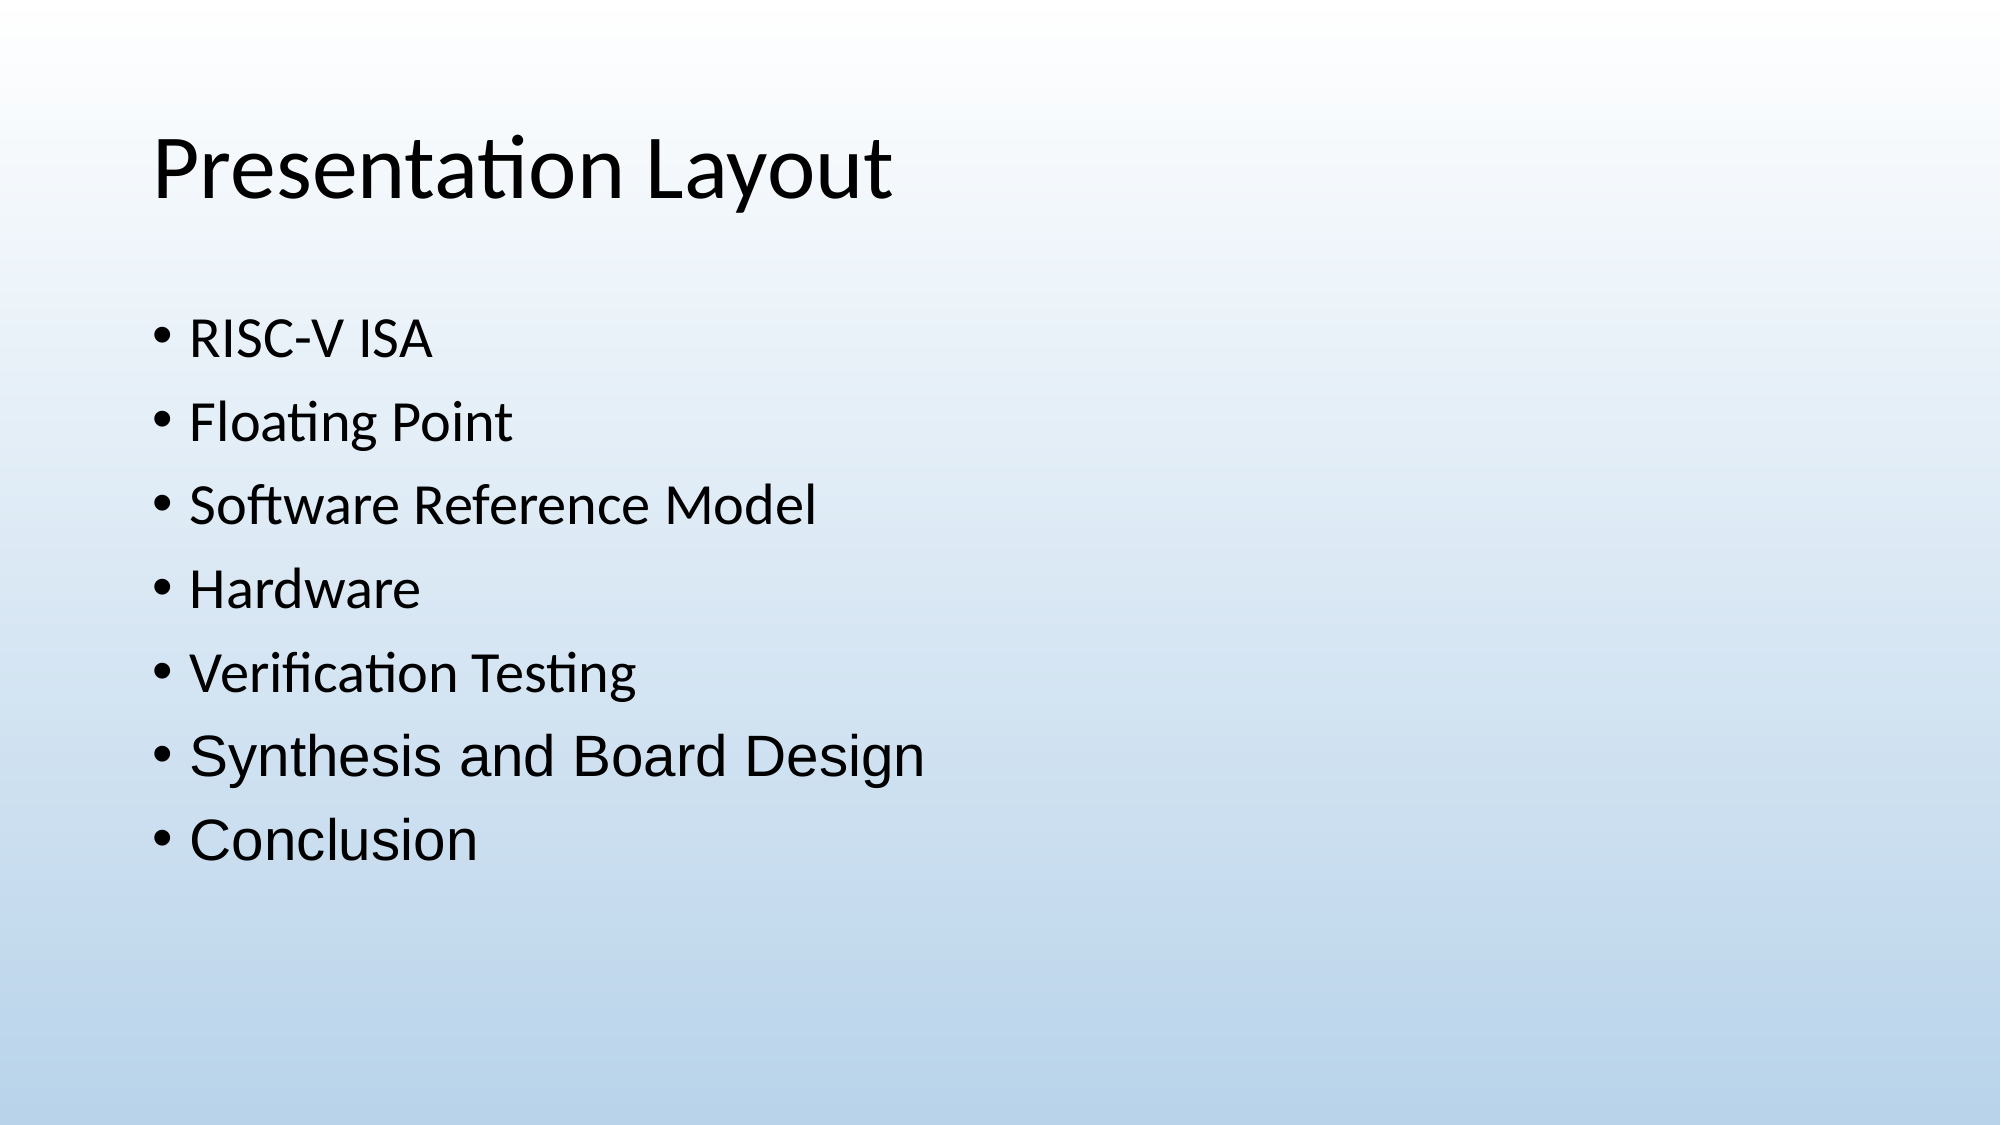

# Presentation Layout
RISC-V ISA
Floating Point
Software Reference Model
Hardware
Verification Testing
Synthesis and Board Design
Conclusion